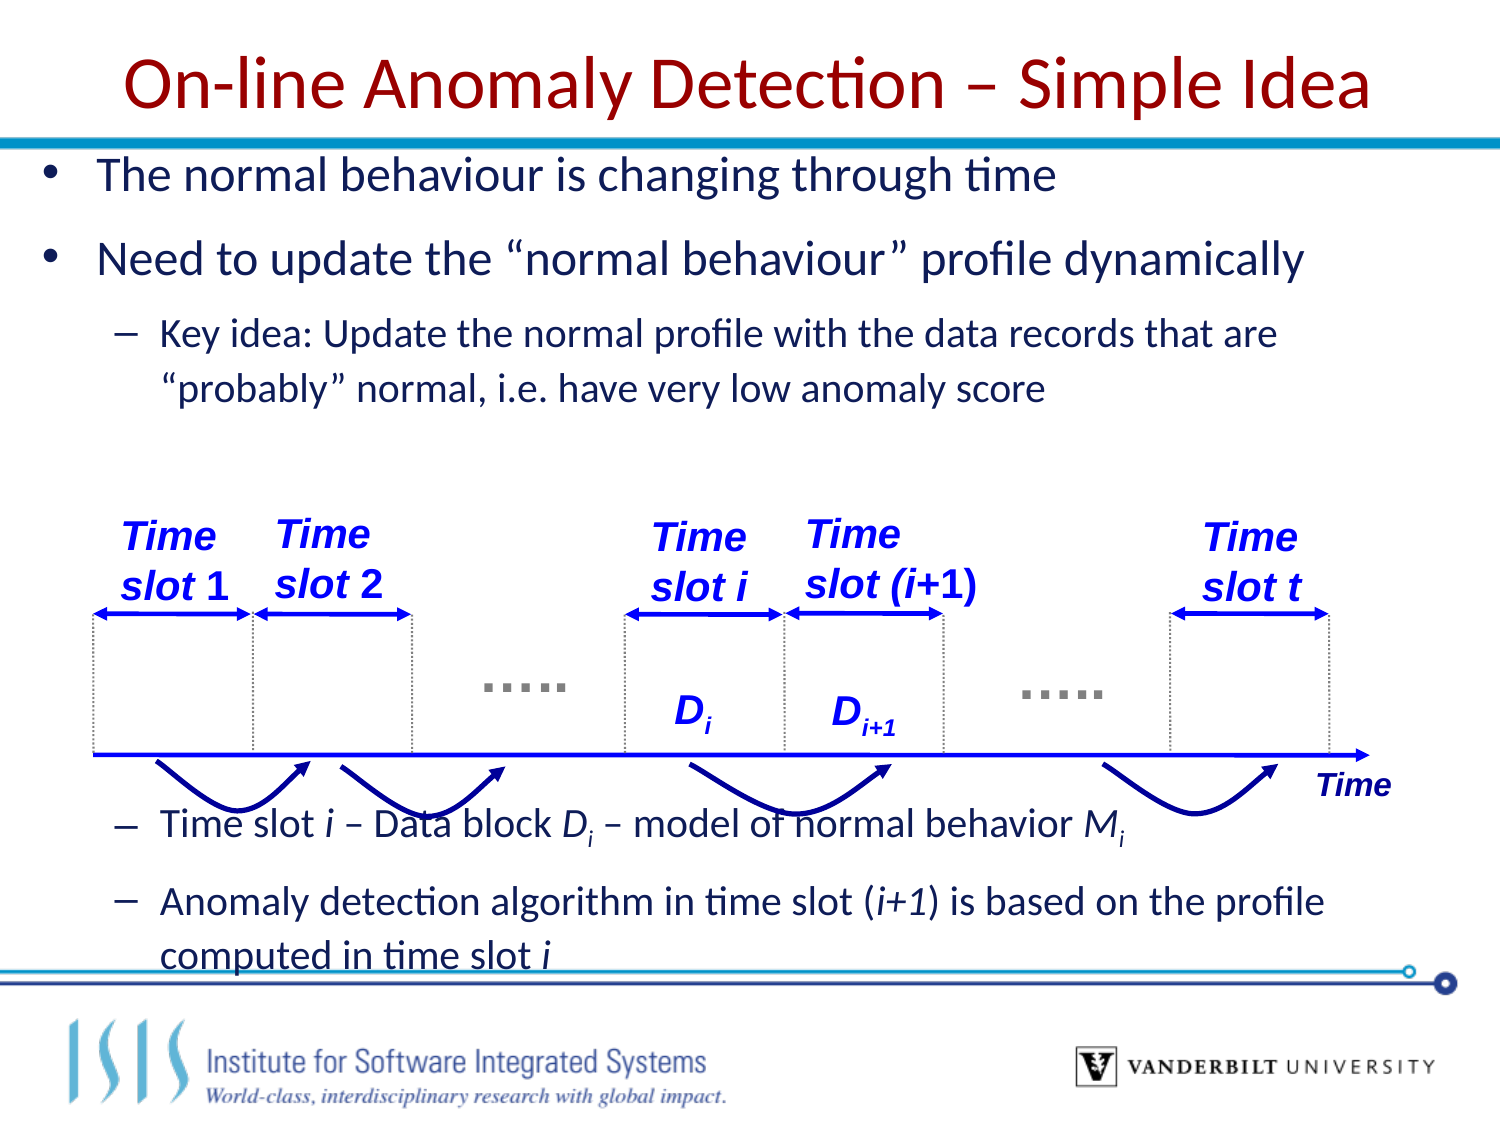

# On-line Anomaly Detection – Simple Idea
The normal behaviour is changing through time
Need to update the “normal behaviour” profile dynamically
Key idea: Update the normal profile with the data records that are “probably” normal, i.e. have very low anomaly score

Time slot i – Data block Di – model of normal behavior Mi
Anomaly detection algorithm in time slot (i+1) is based on the profile computed in time slot i
Time slot 2
Time slot (i+1)
Time slot 1
Time slot i
Time slot t

…..
…..
Di
Di+1

Time